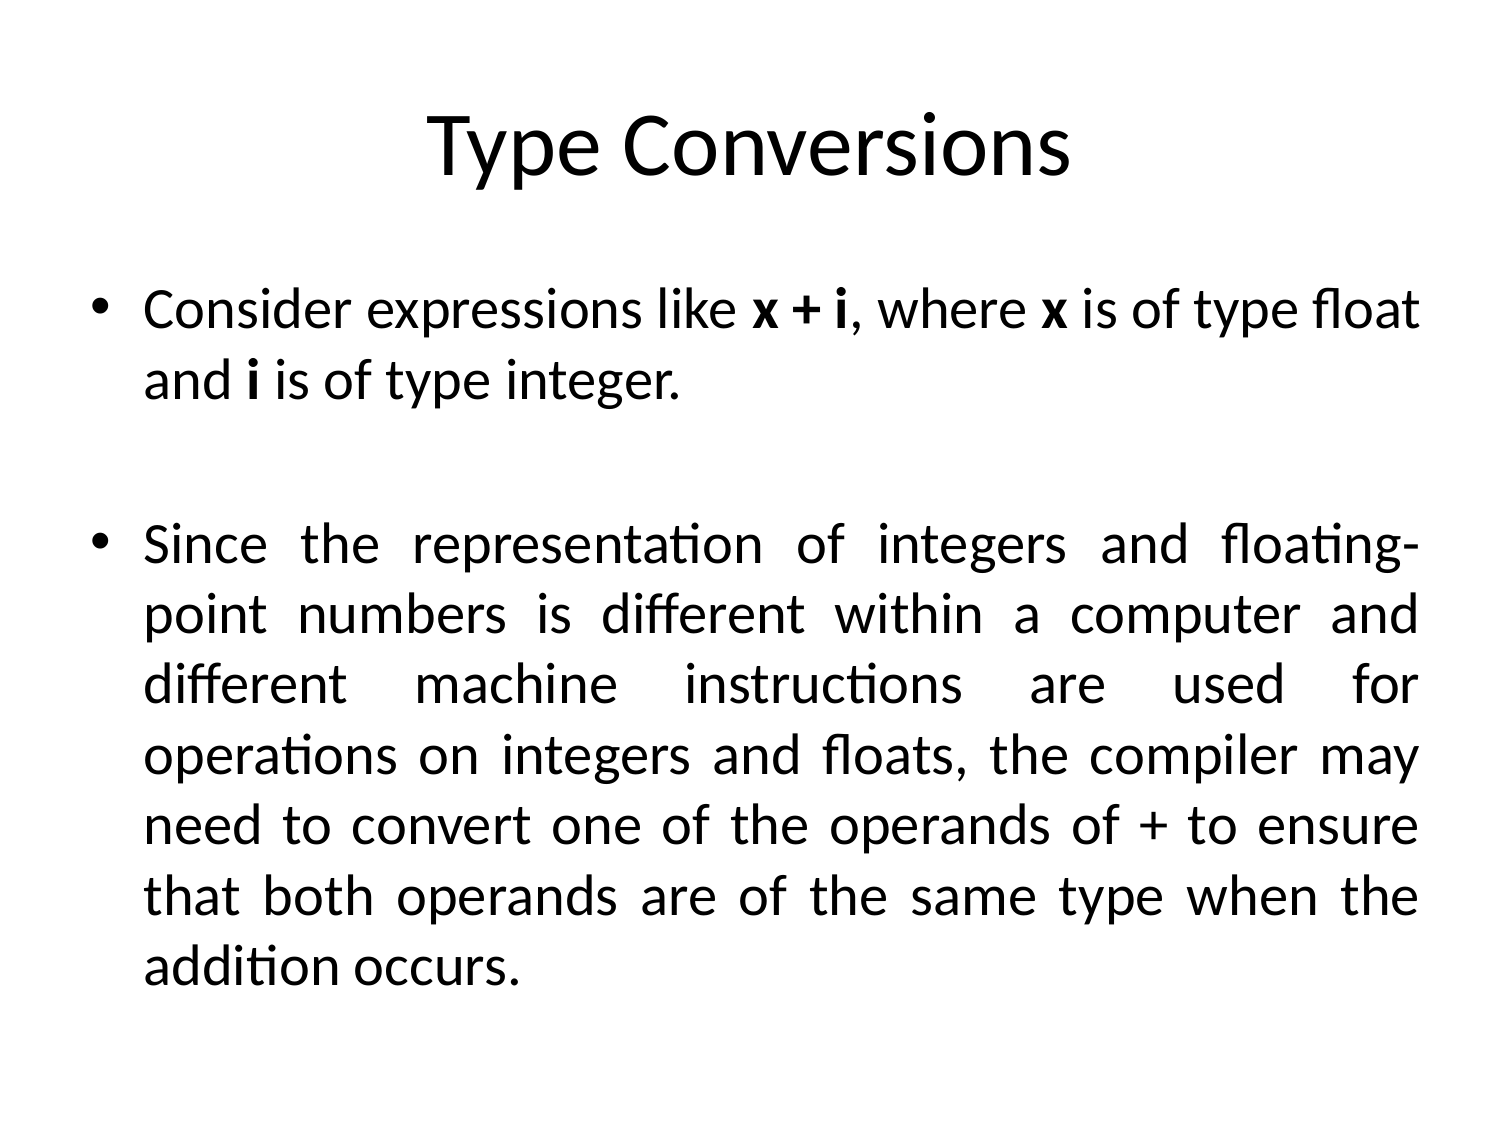

# Type Conversions
Consider expressions like x + i, where x is of type float and i is of type integer.

Since the representation of integers and floating-point numbers is different within a computer and different machine instructions are used for operations on integers and floats, the compiler may need to convert one of the operands of + to ensure that both operands are of the same type when the addition occurs.